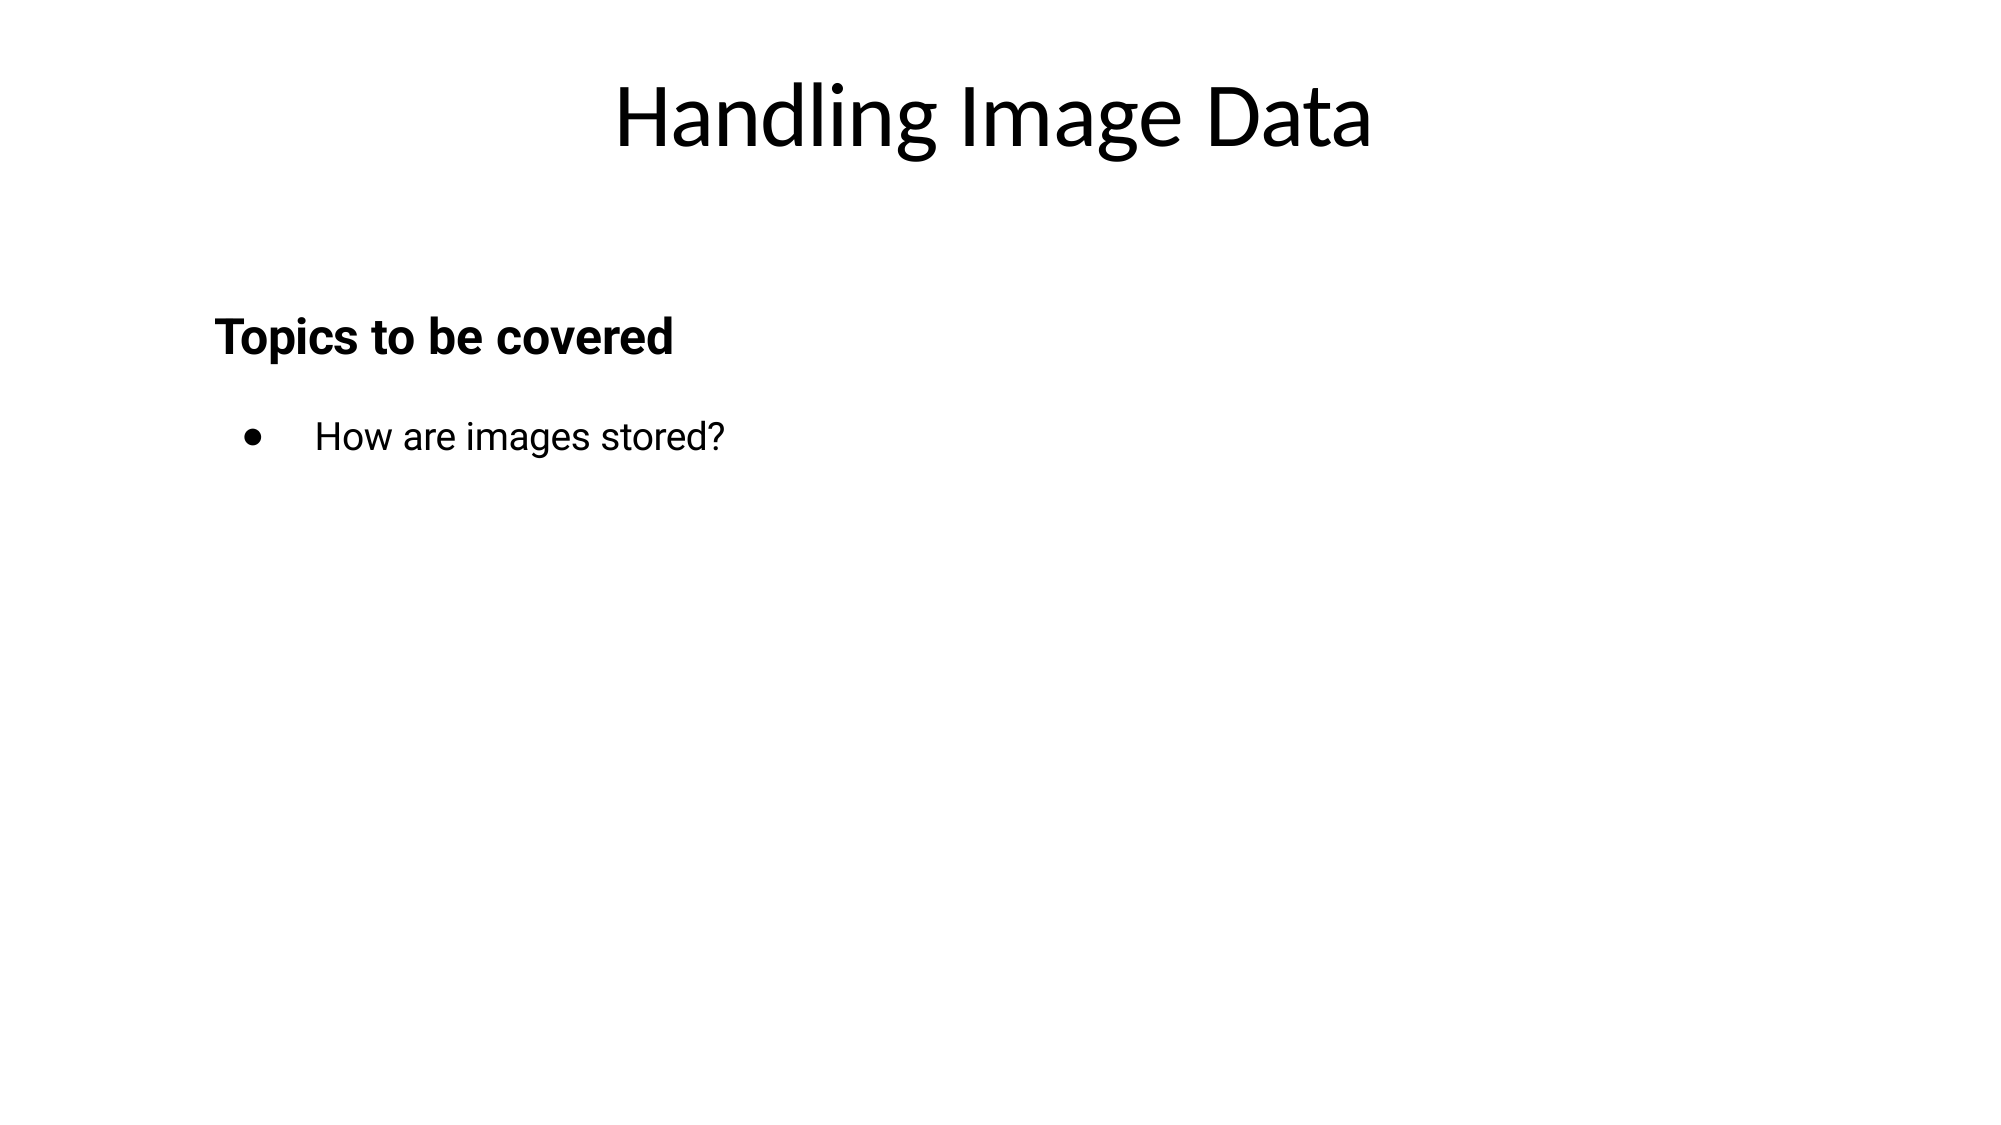

# Handling Image Data
Topics to be covered
How are images stored?